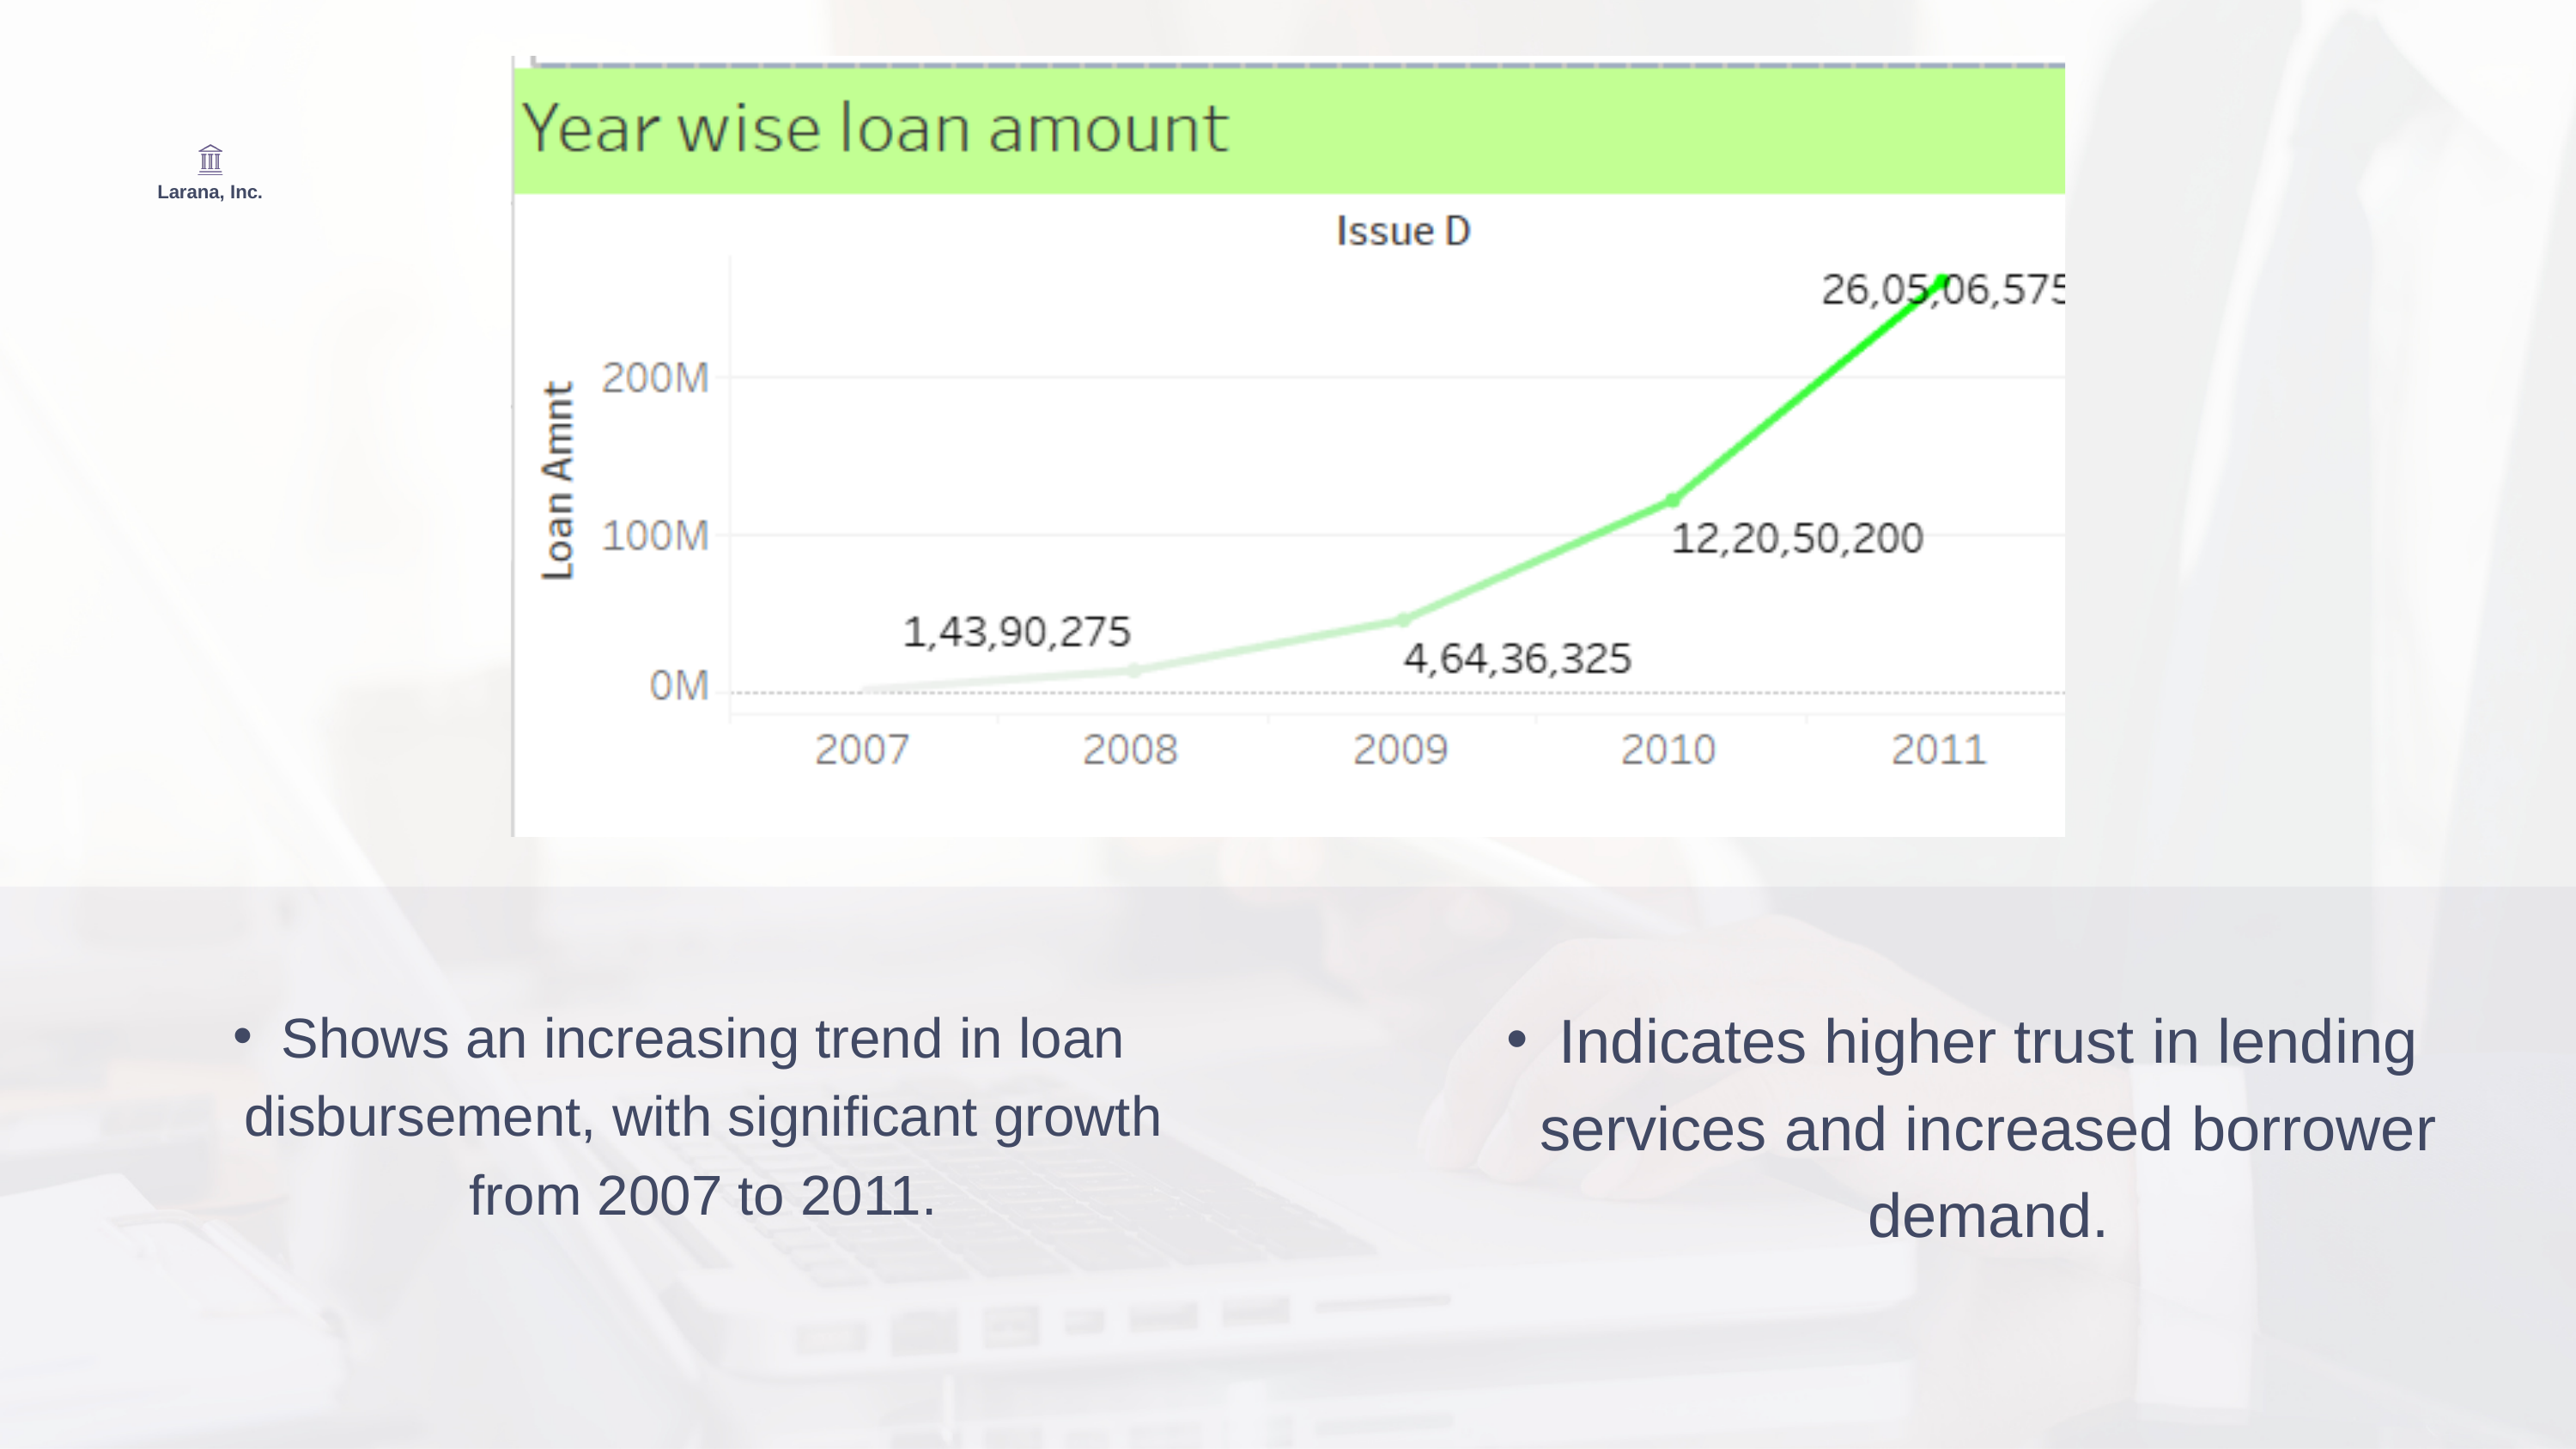

Larana, Inc.

Indicates higher trust in lending services and increased borrower demand.
Shows an increasing trend in loan disbursement, with significant growth from 2007 to 2011.